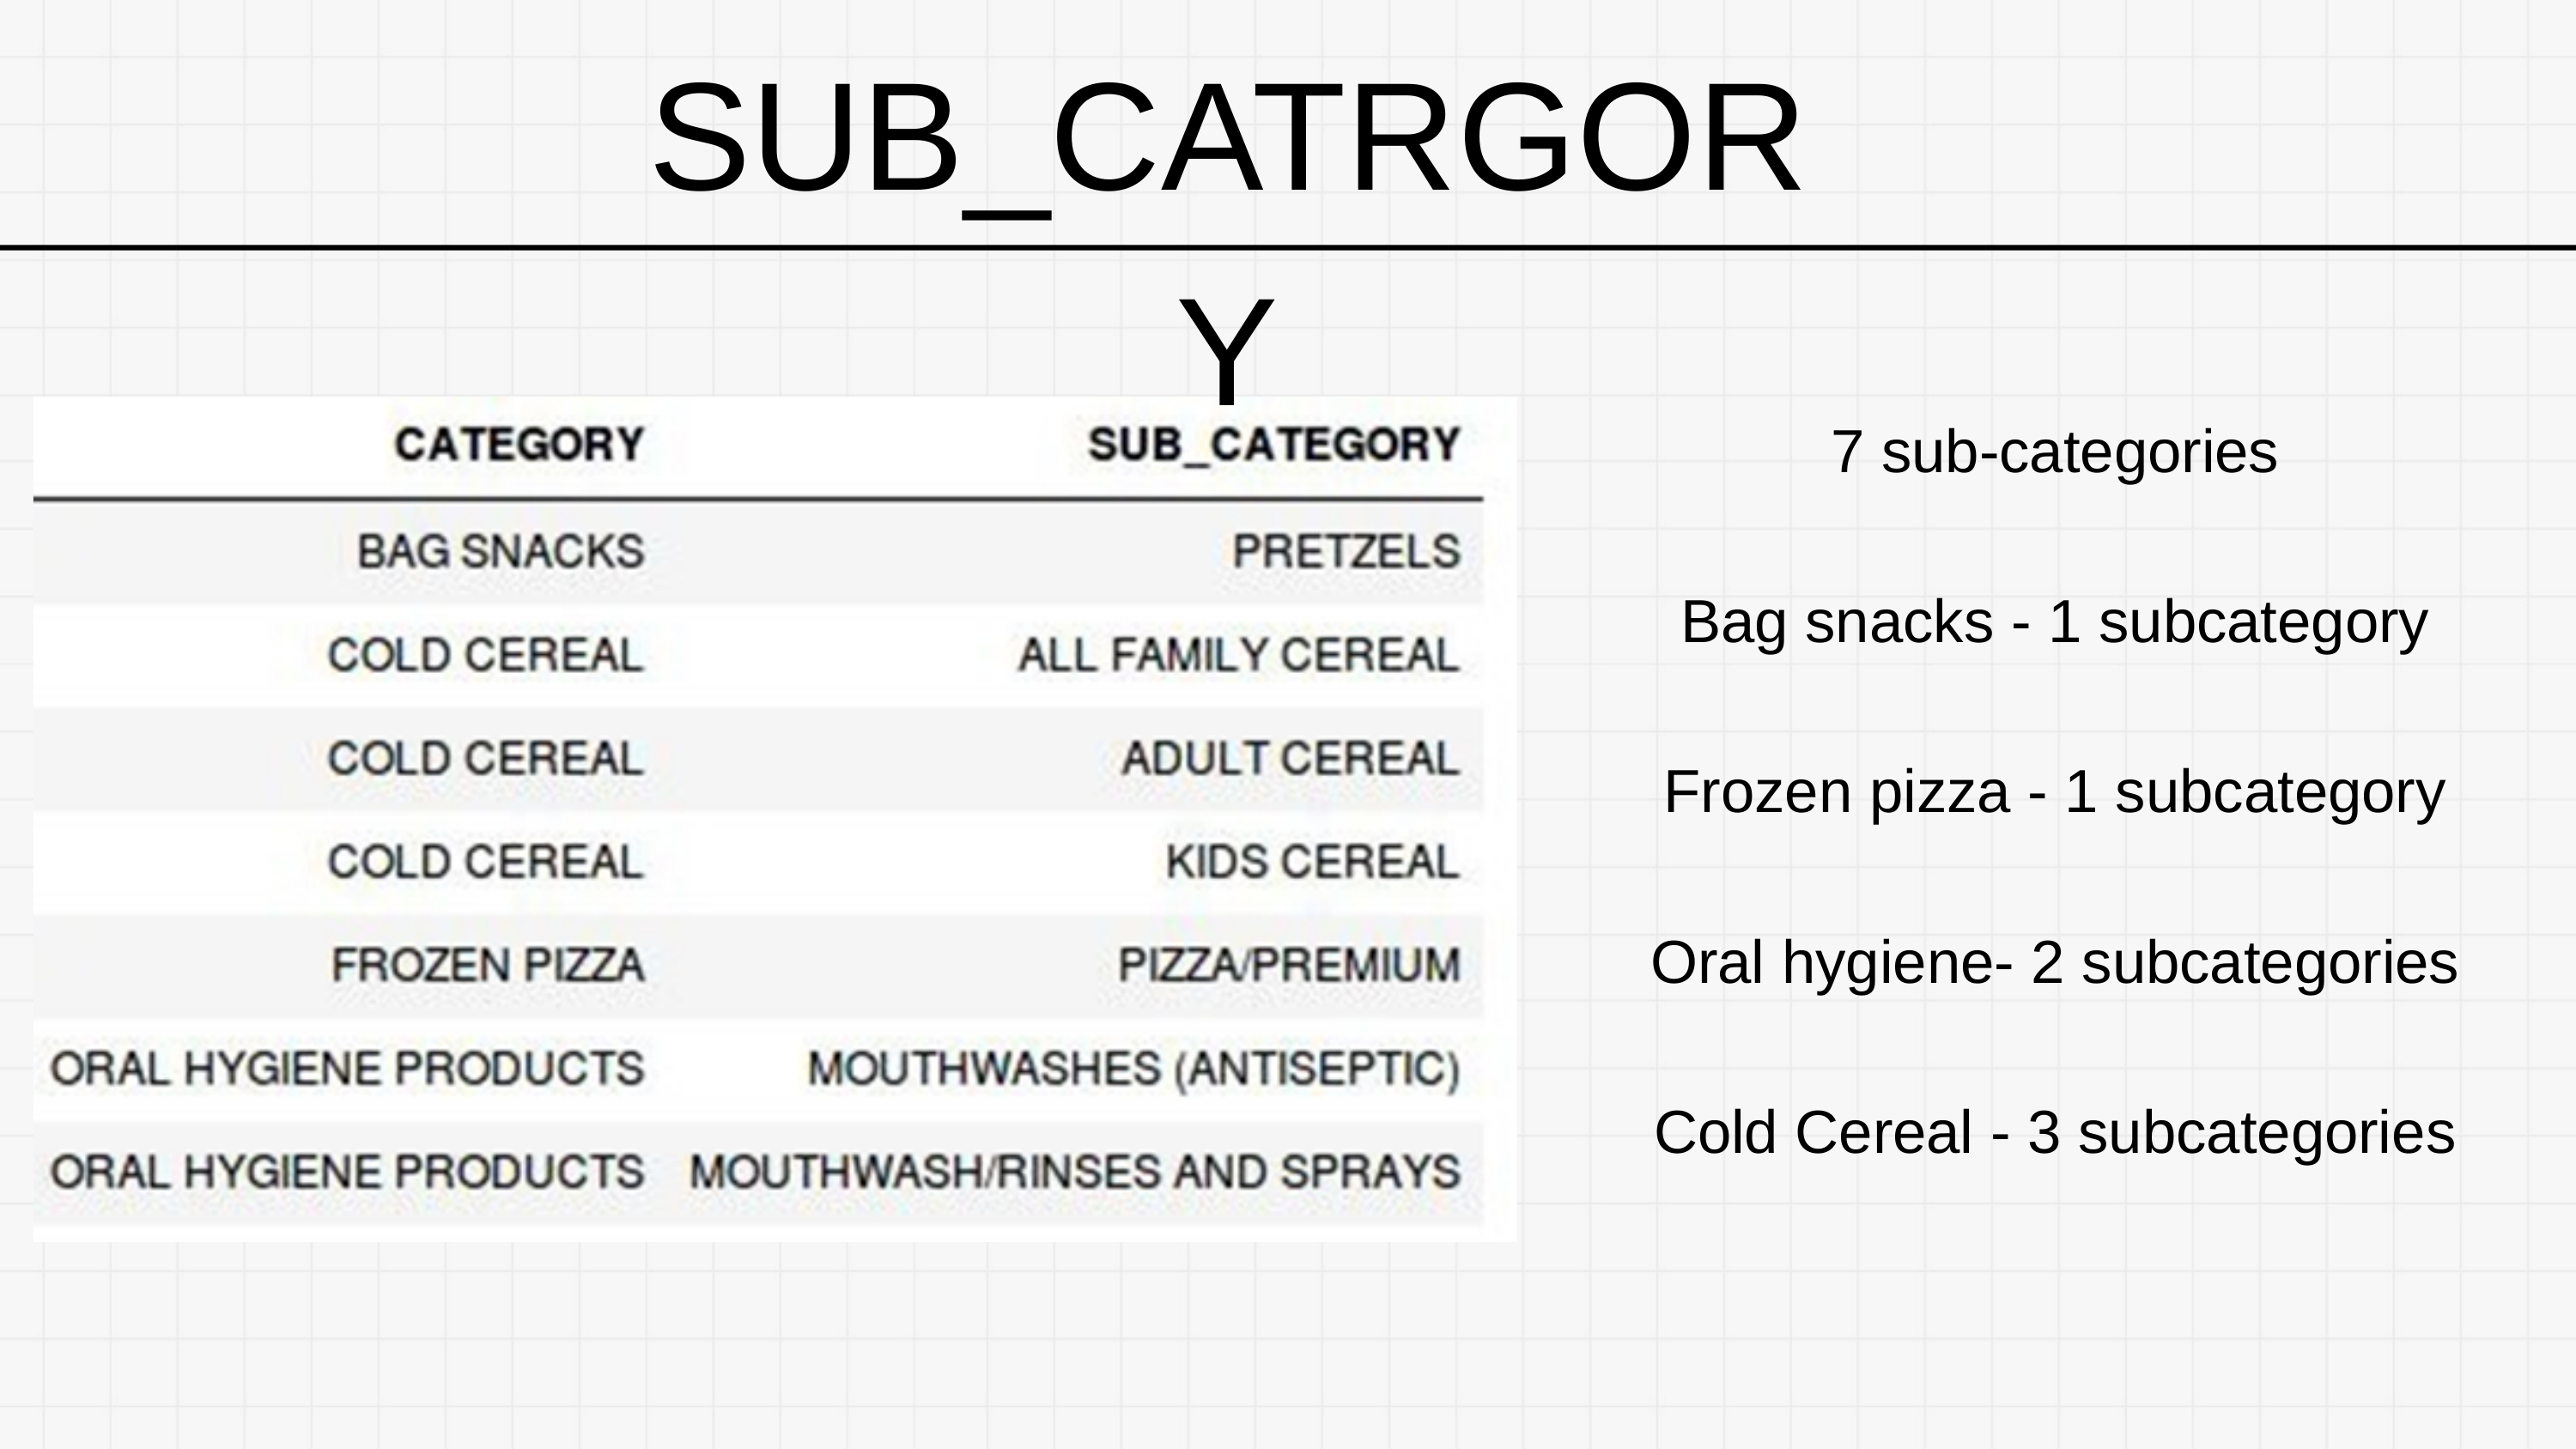

SUB_CATRGORY

7 sub-categories

Bag snacks - 1 subcategory

Frozen pizza - 1 subcategory

Oral hygiene- 2 subcategories

Cold Cereal - 3 subcategories